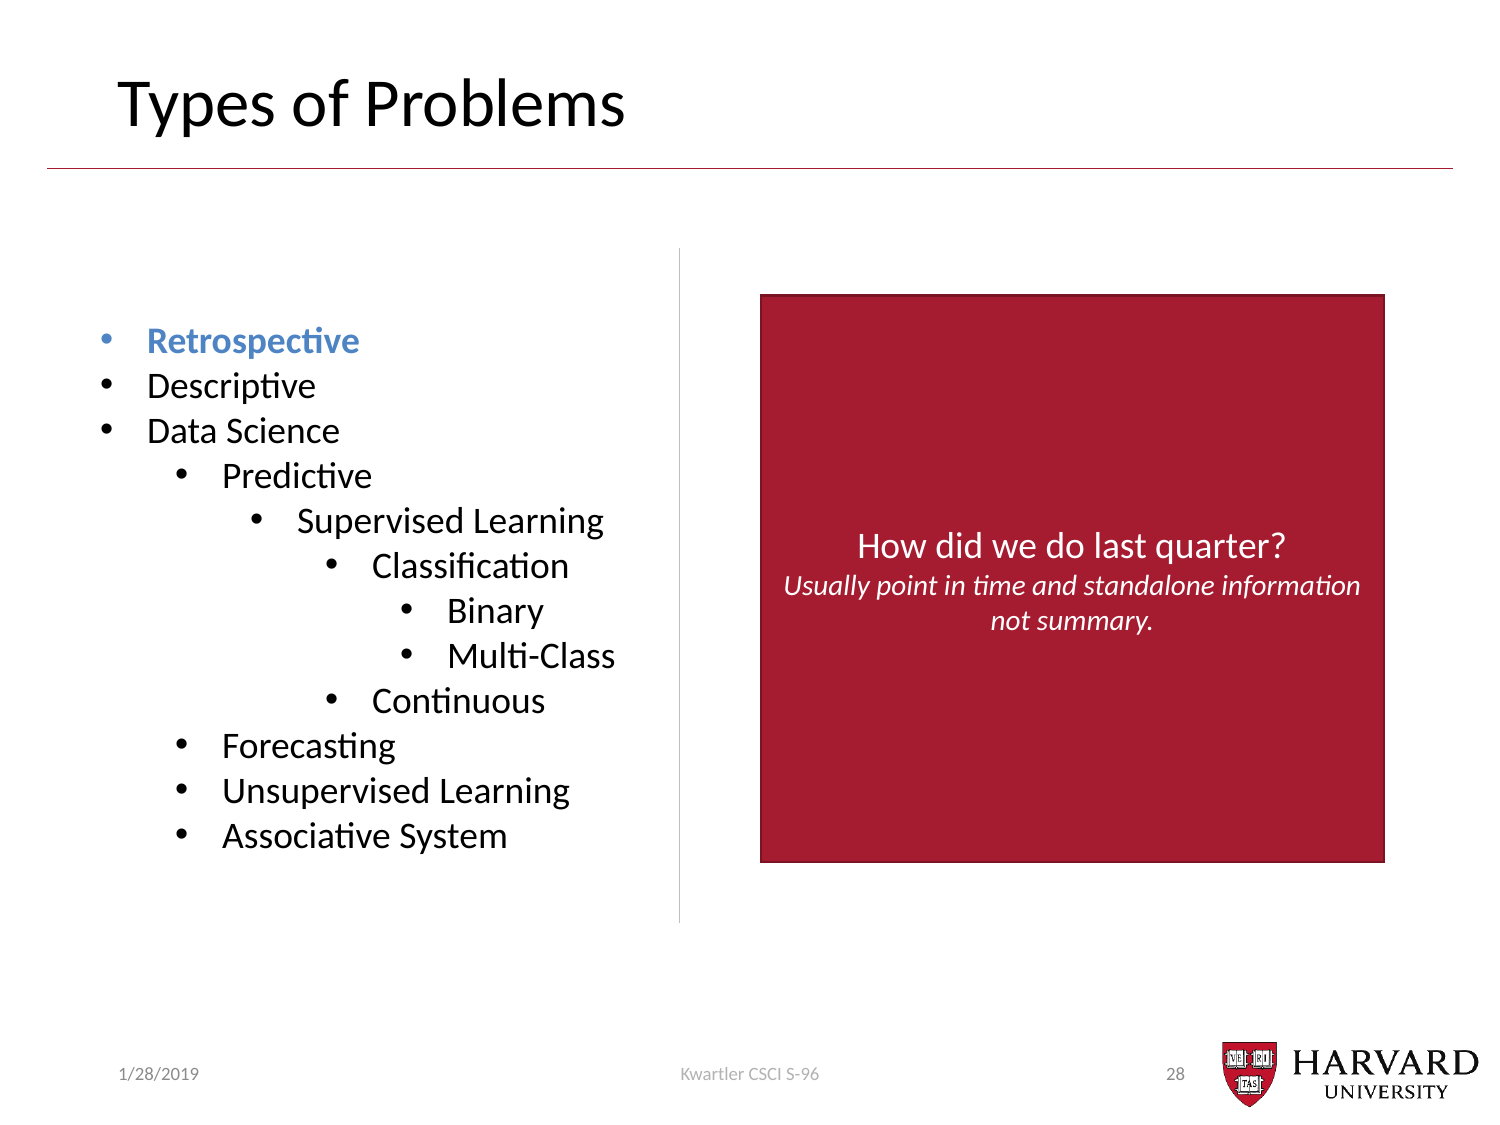

# Types of Problems
How did we do last quarter?
Usually point in time and standalone information not summary.
Retrospective
Descriptive
Data Science
Predictive
Supervised Learning
Classification
Binary
Multi-Class
Continuous
Forecasting
Unsupervised Learning
Associative System

1/28/2019
Kwartler CSCI S-96
28